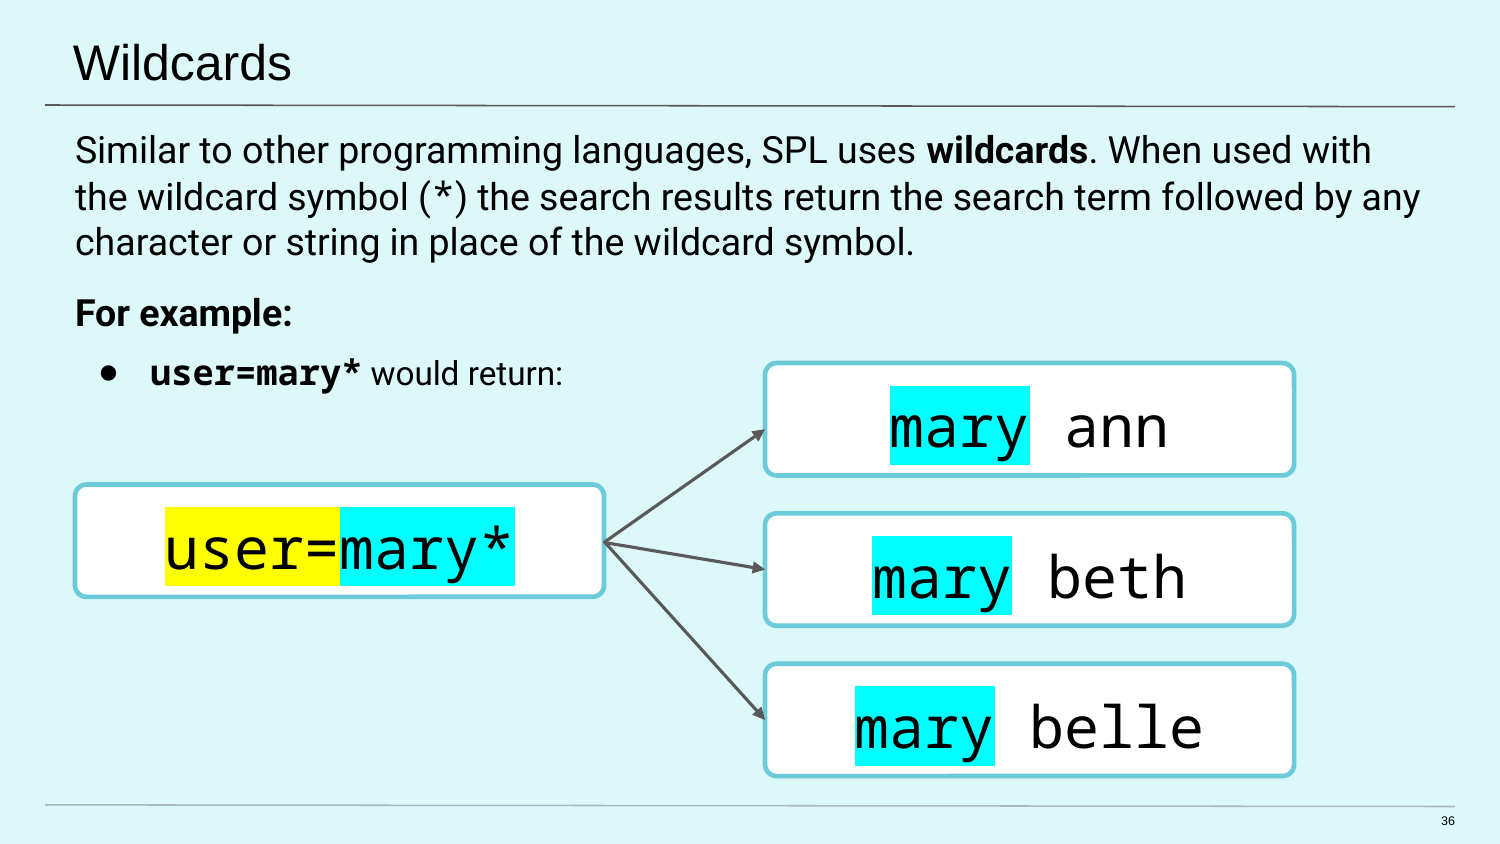

# Wildcards
Similar to other programming languages, SPL uses wildcards. When used with the wildcard symbol (*) the search results return the search term followed by any character or string in place of the wildcard symbol.
For example:
user=mary* would return:
mary ann
user=mary*
mary beth
mary belle
36